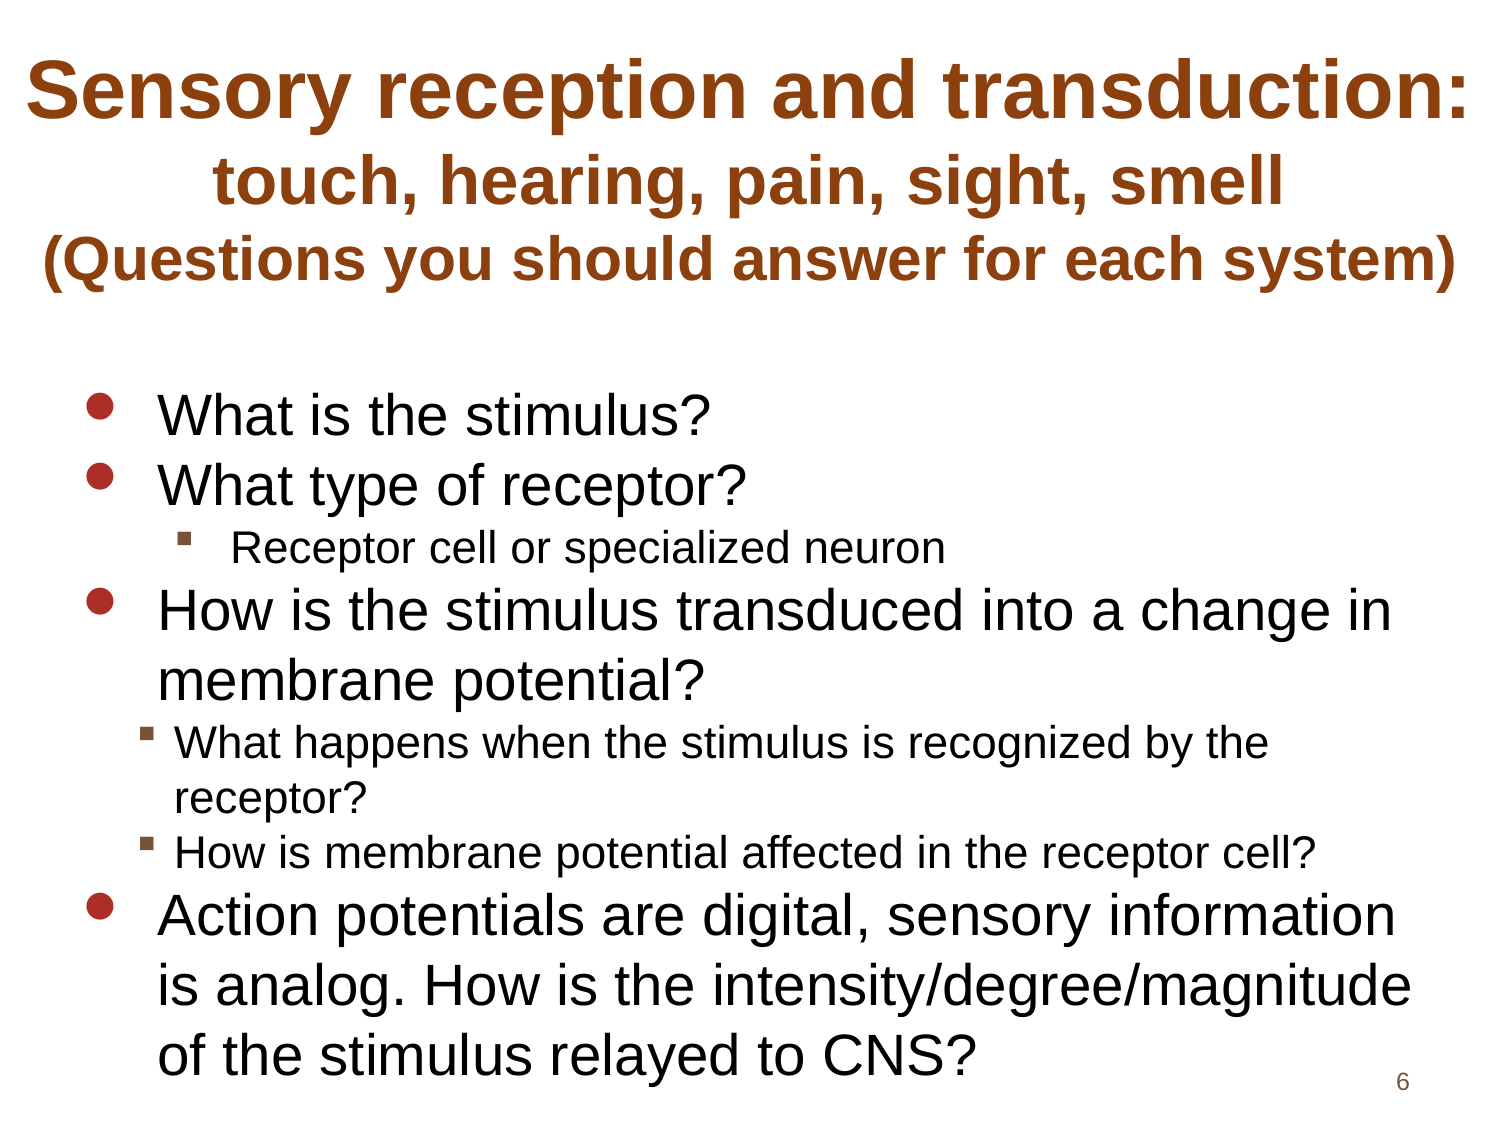

# Sensory reception and transduction: touch, hearing, pain, sight, smell (Questions you should answer for each system)
What is the stimulus?
What type of receptor?
Receptor cell or specialized neuron
How is the stimulus transduced into a change in membrane potential?
What happens when the stimulus is recognized by the receptor?
How is membrane potential affected in the receptor cell?
Action potentials are digital, sensory information is analog. How is the intensity/degree/magnitude of the stimulus relayed to CNS?
6